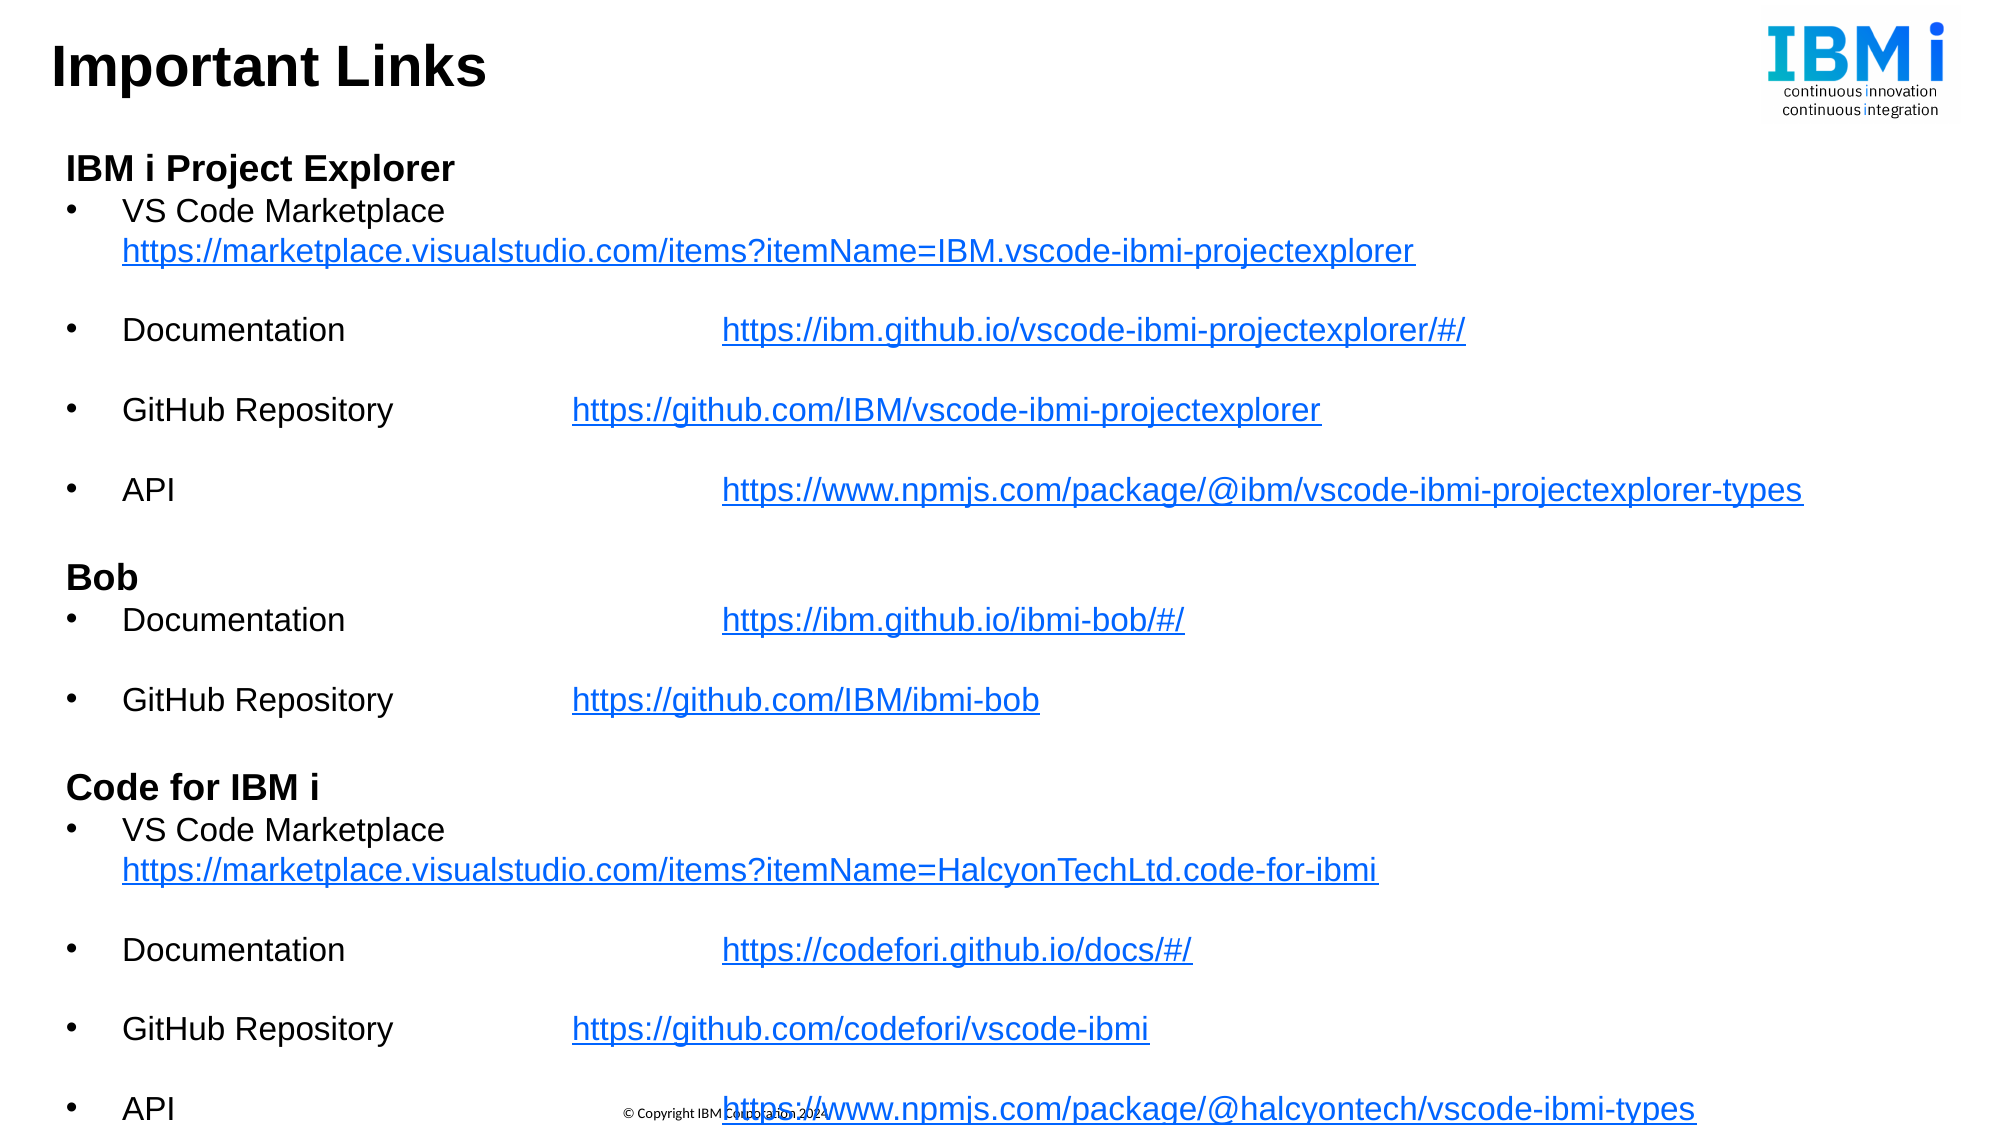

# Important Links
IBM i Project Explorer
VS Code Marketplace		https://marketplace.visualstudio.com/items?itemName=IBM.vscode-ibmi-projectexplorer

Documentation 			https://ibm.github.io/vscode-ibmi-projectexplorer/#/

GitHub Repository 		https://github.com/IBM/vscode-ibmi-projectexplorer

API 				https://www.npmjs.com/package/@ibm/vscode-ibmi-projectexplorer-types

Bob
Documentation 			https://ibm.github.io/ibmi-bob/#/

GitHub Repository		https://github.com/IBM/ibmi-bob

Code for IBM i
VS Code Marketplace 		https://marketplace.visualstudio.com/items?itemName=HalcyonTechLtd.code-for-ibmi

Documentation 			https://codefori.github.io/docs/#/

GitHub Repository		https://github.com/codefori/vscode-ibmi

API 				https://www.npmjs.com/package/@halcyontech/vscode-ibmi-types